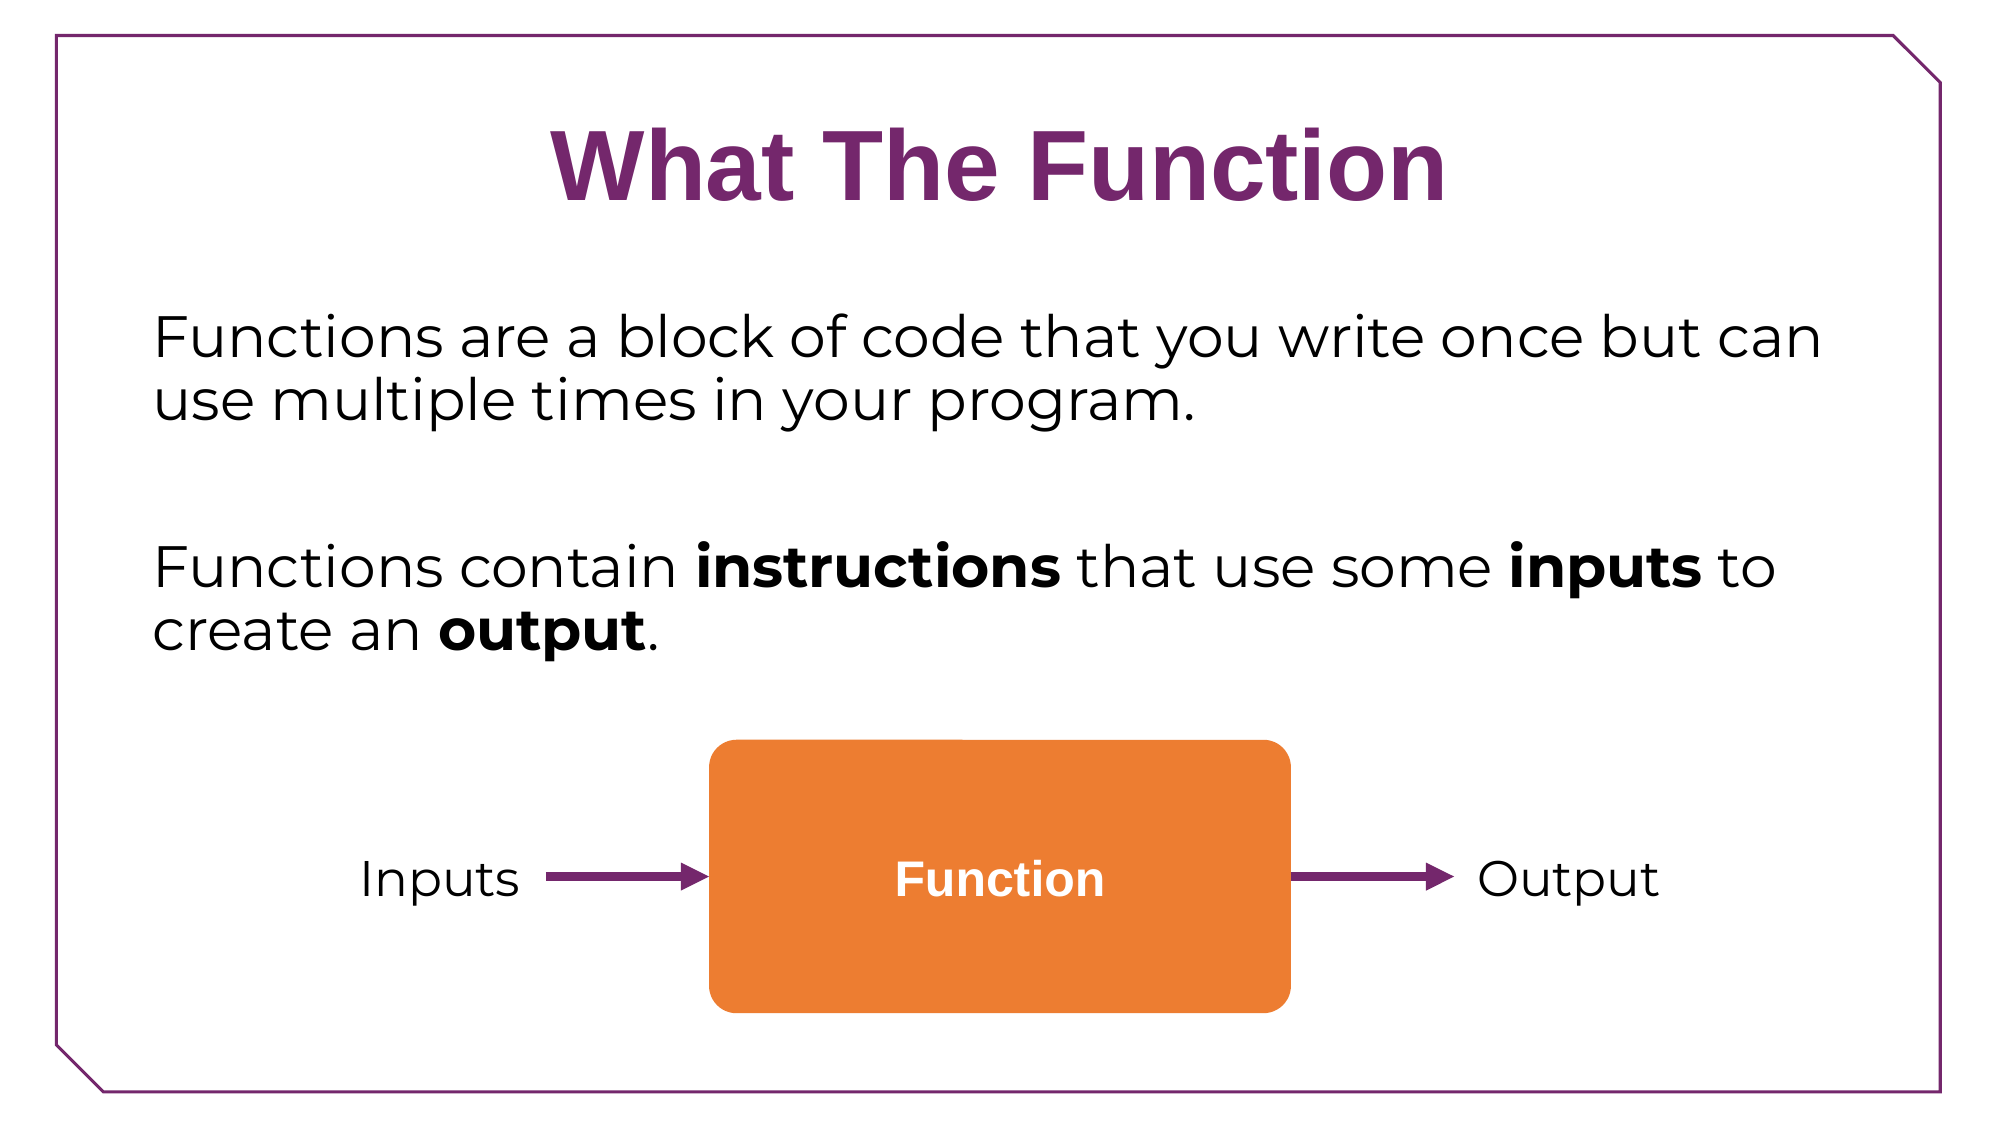

# What The Function
Functions are a block of code that you write once but can use multiple times in your program.

Functions contain instructions that use some inputs to create an output.
Function
Output
Inputs